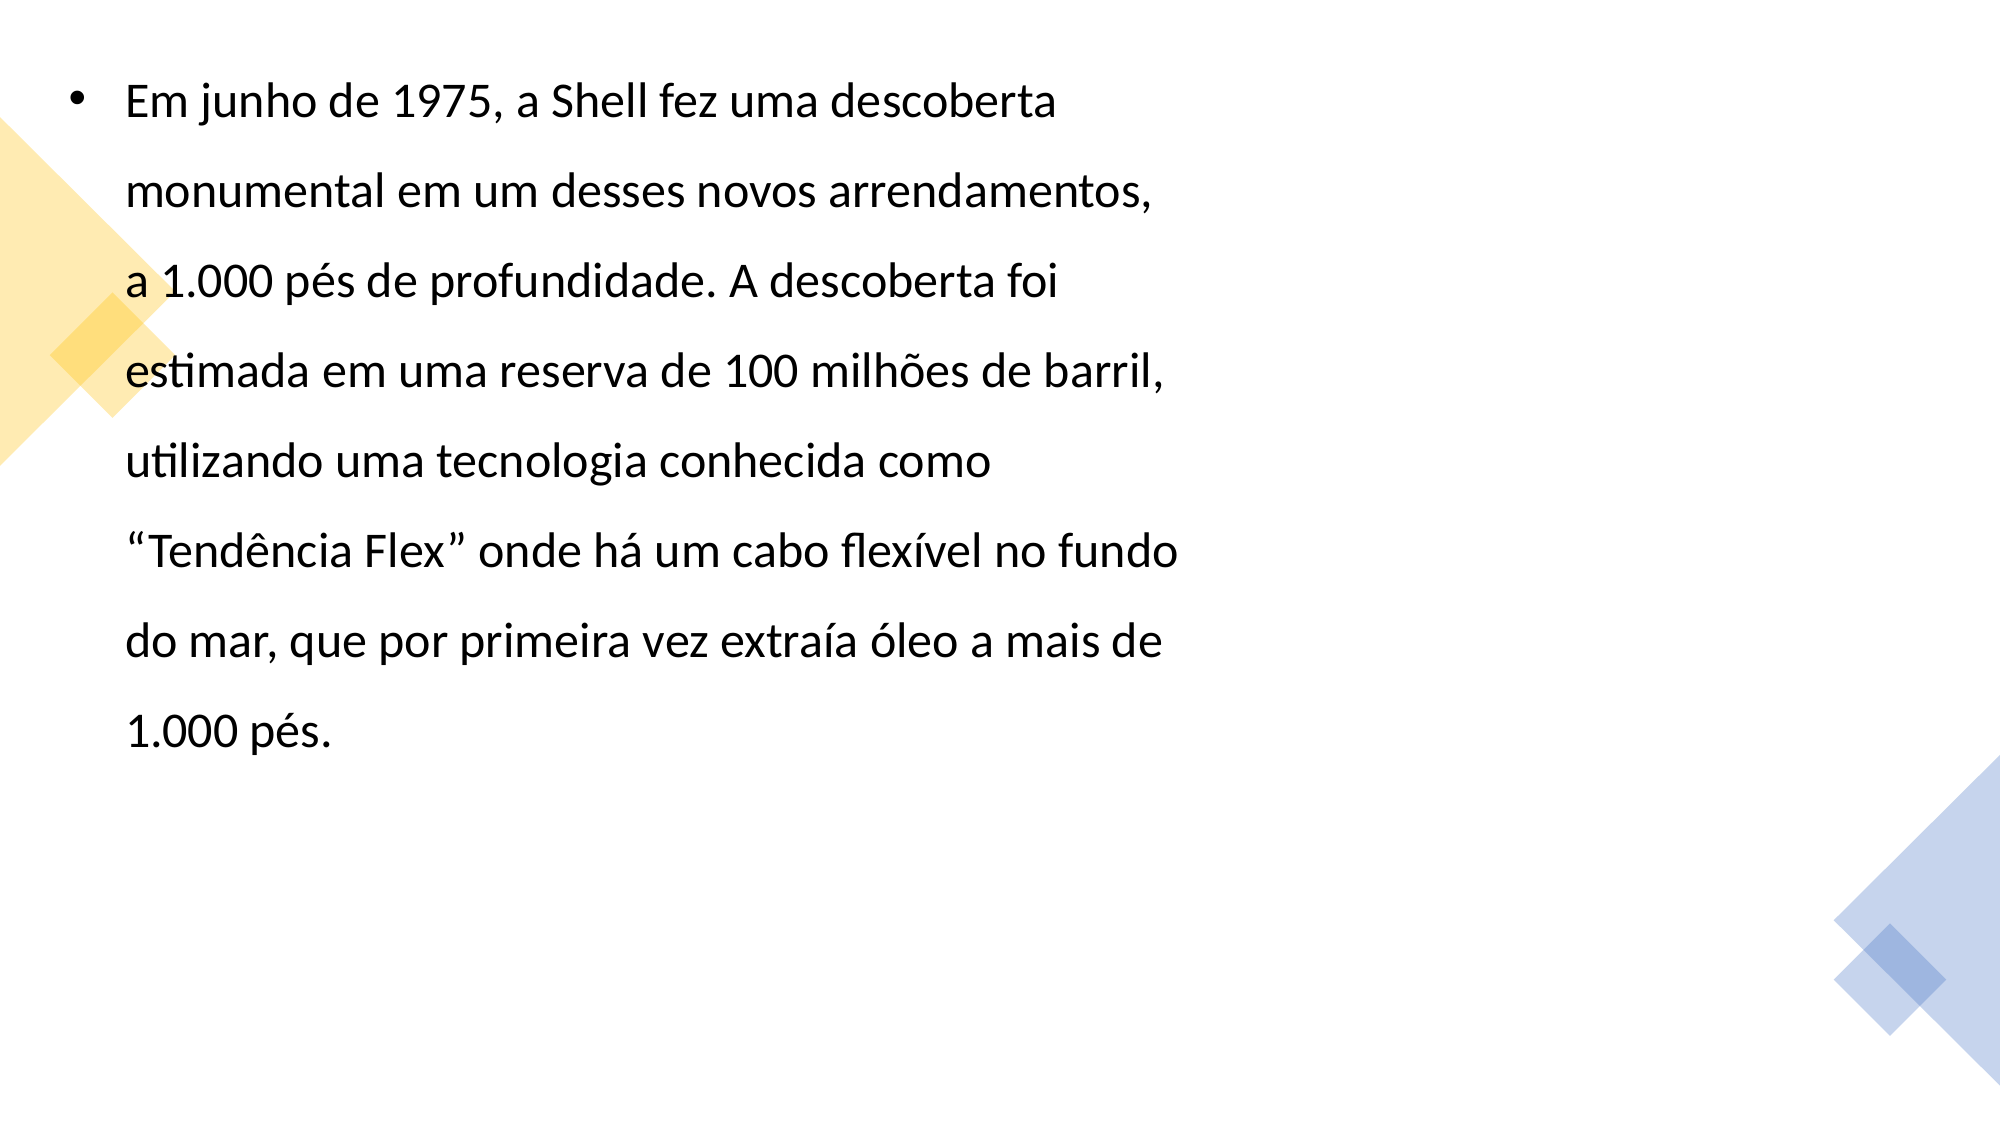

Em junho de 1975, a Shell fez uma descoberta monumental em um desses novos arrendamentos, a 1.000 pés de profundidade. A descoberta foi estimada em uma reserva de 100 milhões de barril, utilizando uma tecnologia conhecida como “Tendência Flex” onde há um cabo flexível no fundo do mar, que por primeira vez extraía óleo a mais de 1.000 pés.